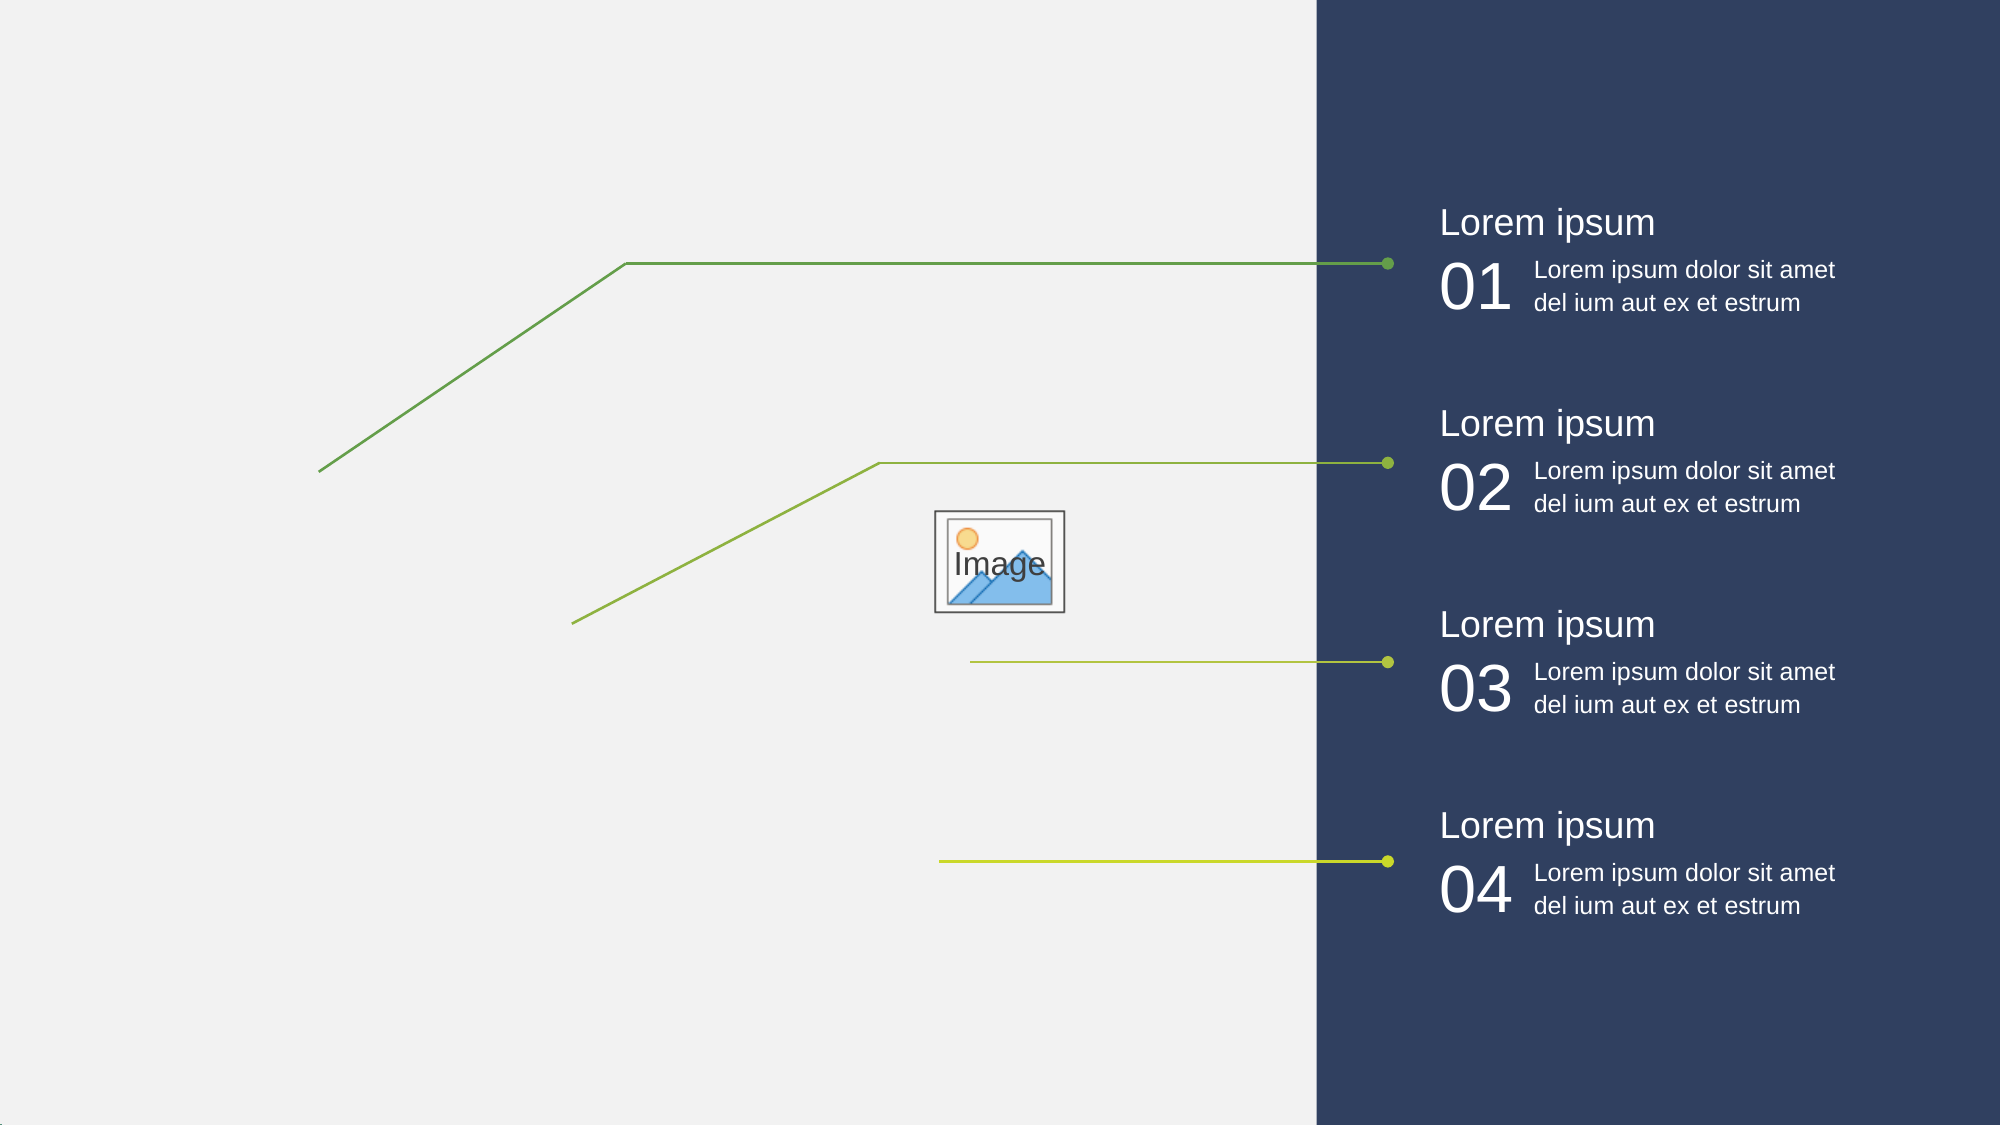

Lorem ipsum
01
Lorem ipsum dolor sit amet del ium aut ex et estrum
Lorem ipsum
02
Lorem ipsum dolor sit amet del ium aut ex et estrum
Lorem ipsum
03
Lorem ipsum dolor sit amet del ium aut ex et estrum
Lorem ipsum
04
Lorem ipsum dolor sit amet del ium aut ex et estrum
73